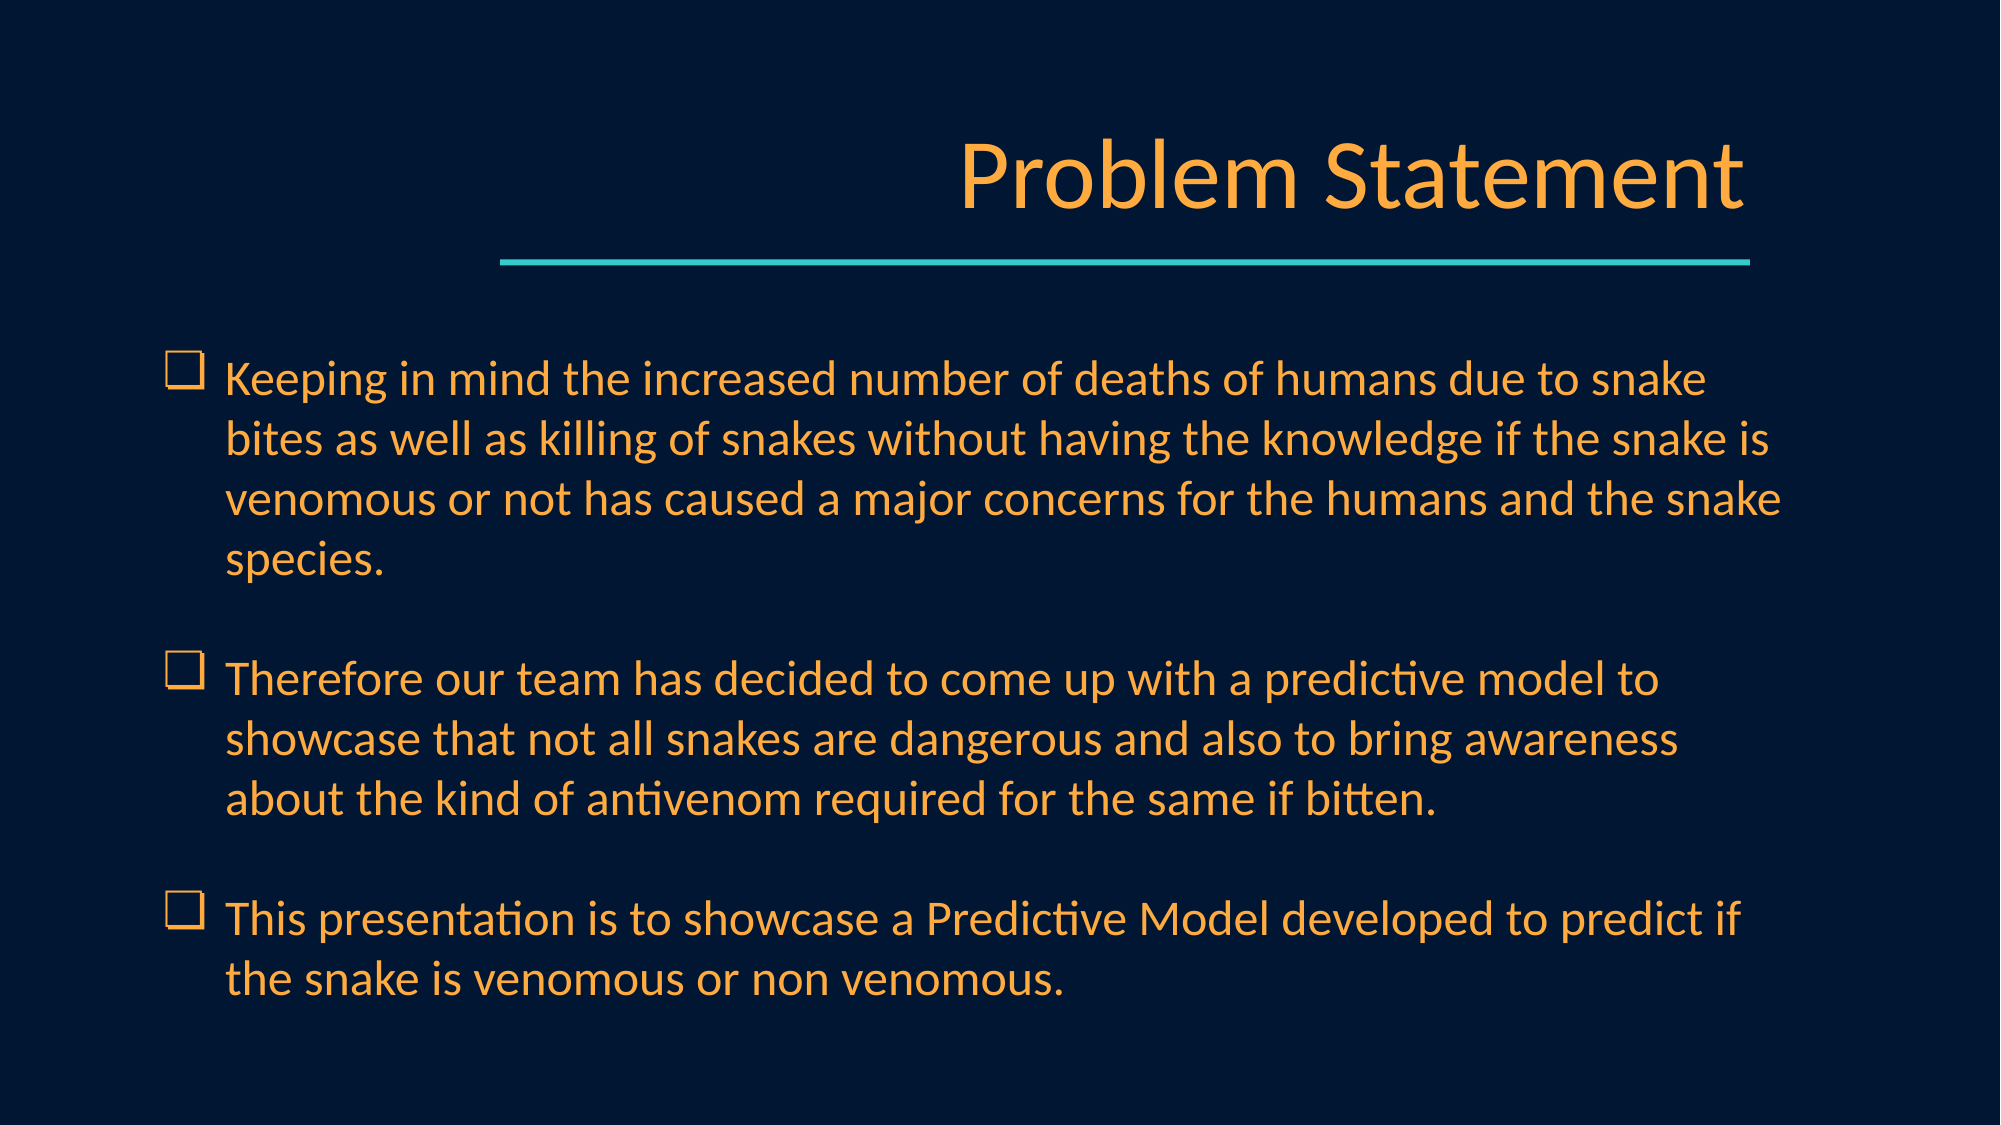

Problem Statement

Keeping in mind the increased number of deaths of humans due to snake bites as well as killing of snakes without having the knowledge if the snake is venomous or not has caused a major concerns for the humans and the snake species.
Therefore our team has decided to come up with a predictive model to showcase that not all snakes are dangerous and also to bring awareness about the kind of antivenom required for the same if bitten.
This presentation is to showcase a Predictive Model developed to predict if the snake is venomous or non venomous.